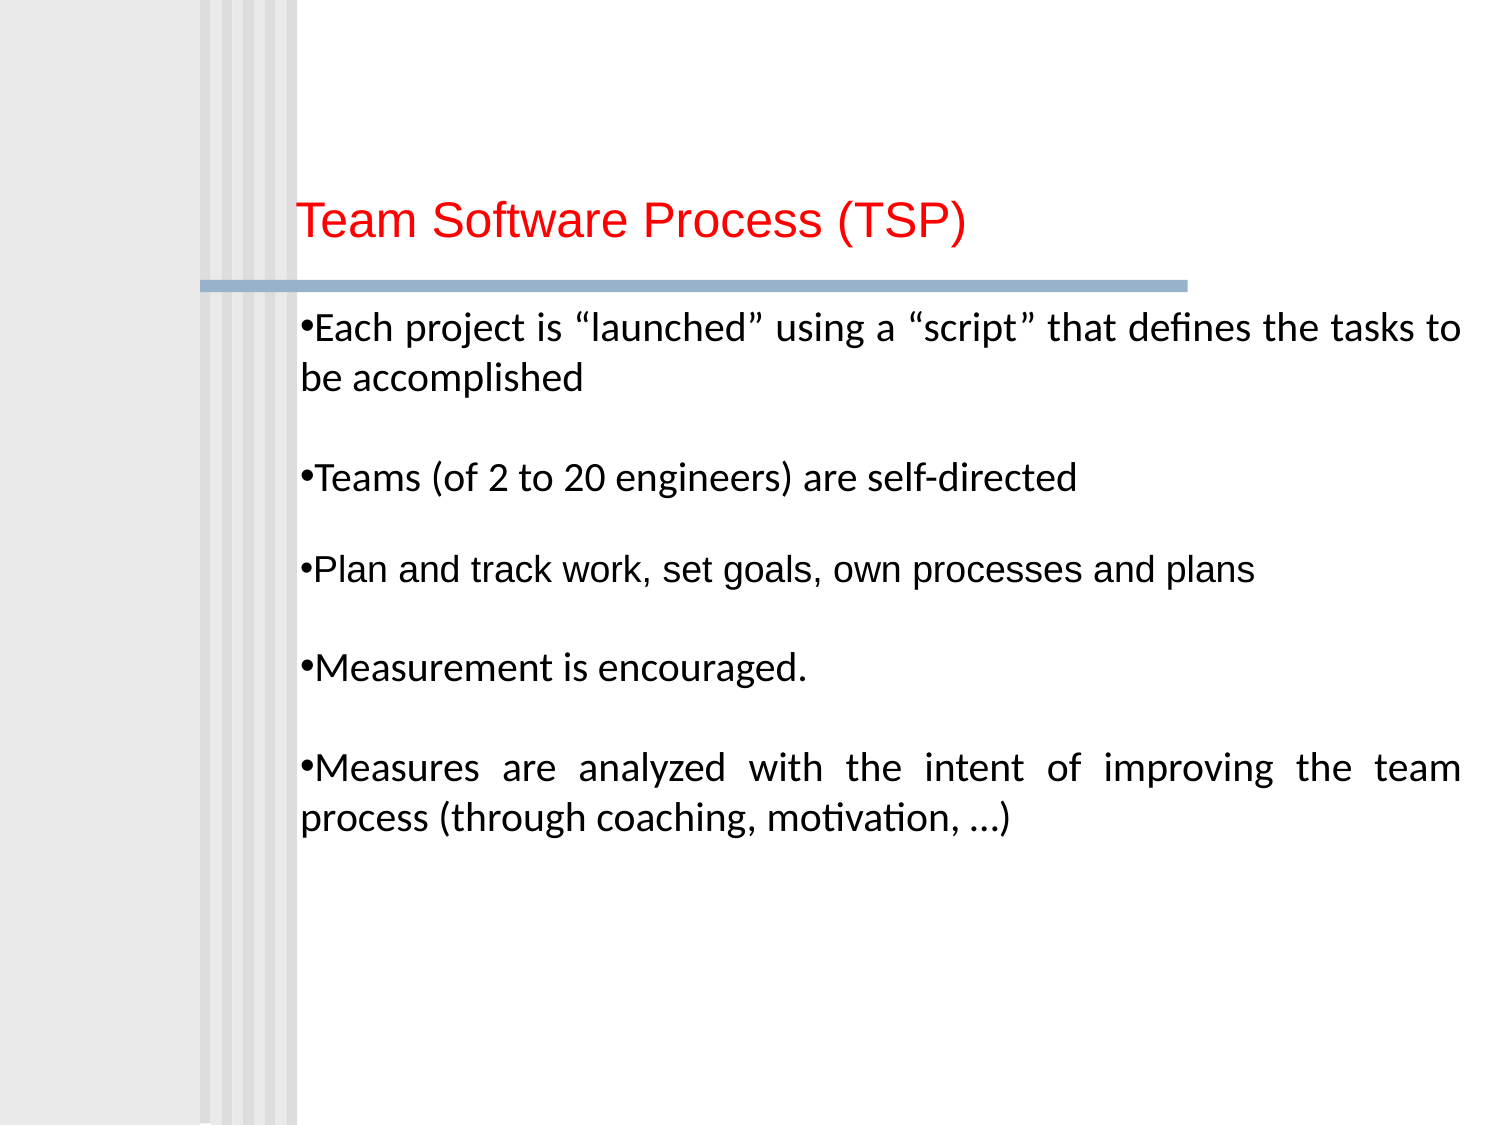

# Team Software Process (TSP)
Each project is “launched” using a “script” that defines the tasks to be accomplished

Teams (of 2 to 20 engineers) are self-directed

Plan and track work, set goals, own processes and plans

Measurement is encouraged.

Measures are analyzed with the intent of improving the team process (through coaching, motivation, …)